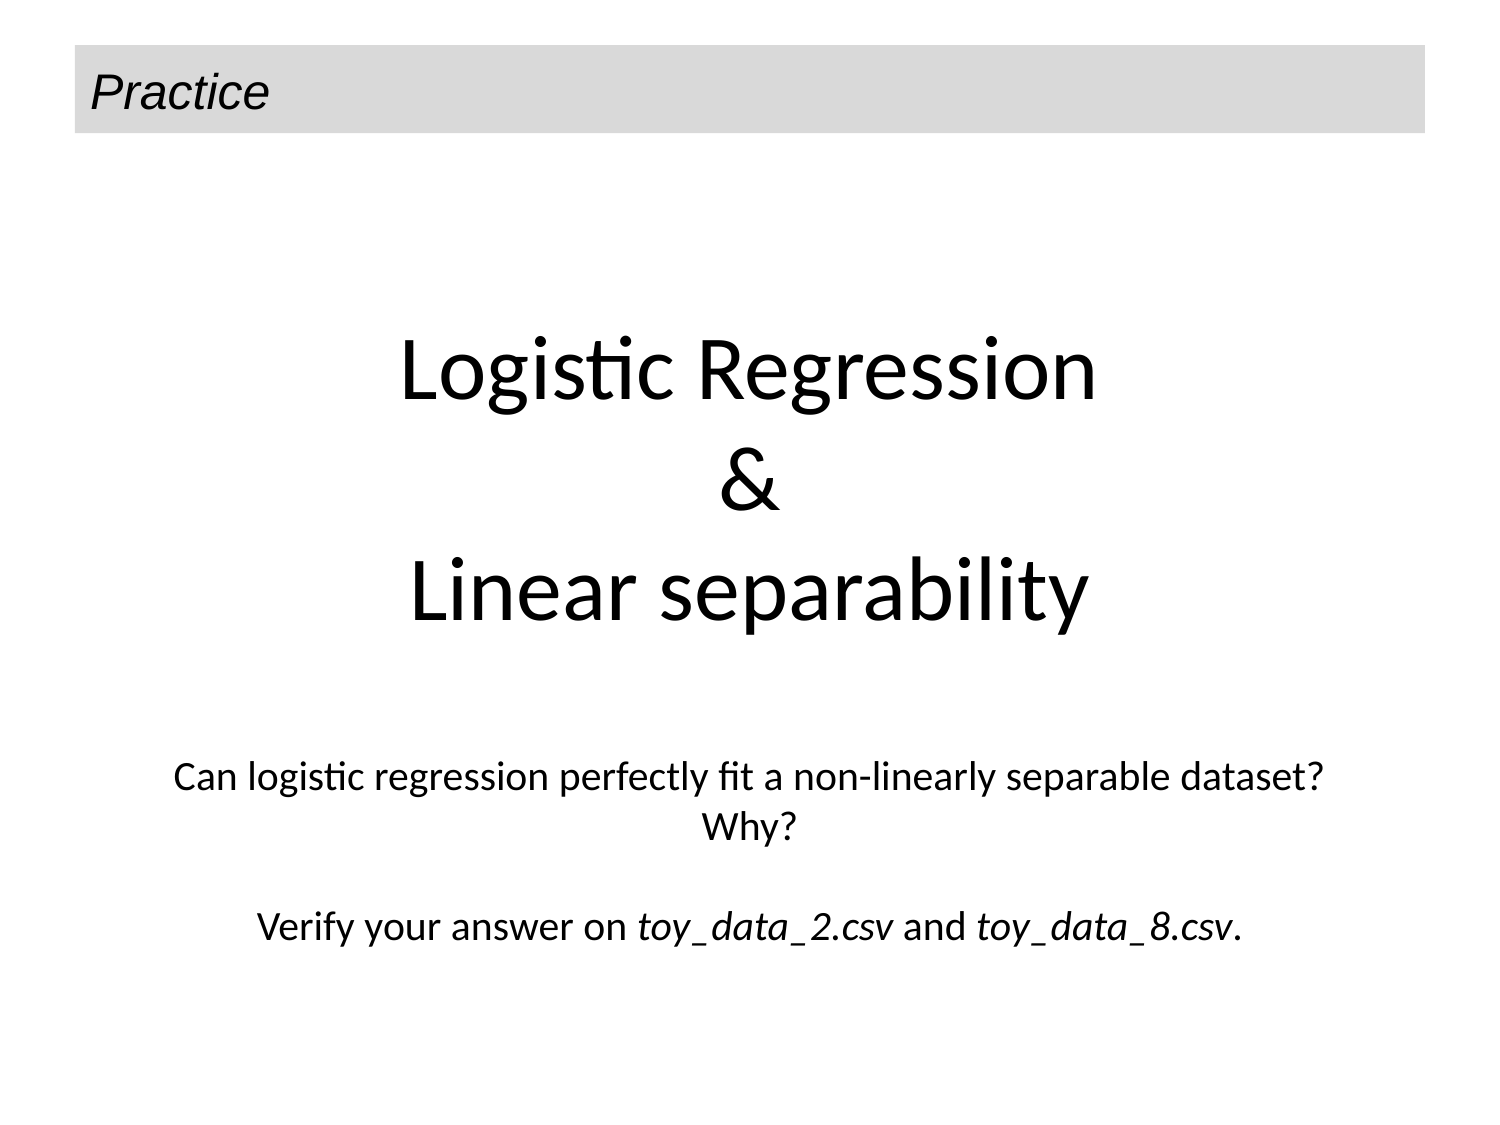

Practice
# Logistic Regression & Linear separability Can logistic regression perfectly fit a non-linearly separable dataset? Why? Verify your answer on toy_data_2.csv and toy_data_8.csv.